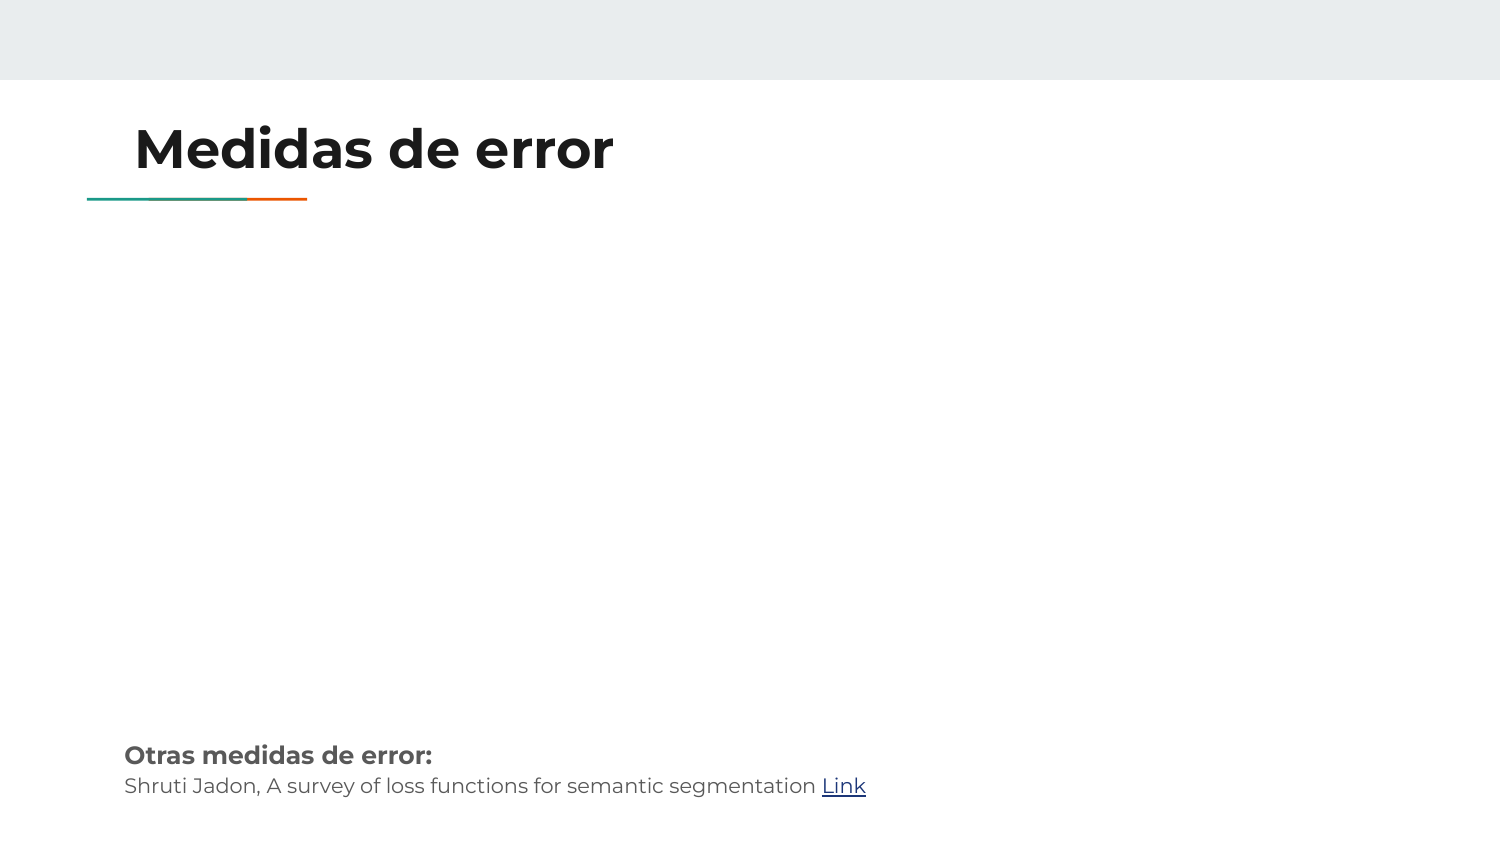

# Medidas de error

Otras medidas de error:
Shruti Jadon, A survey of loss functions for semantic segmentation Link